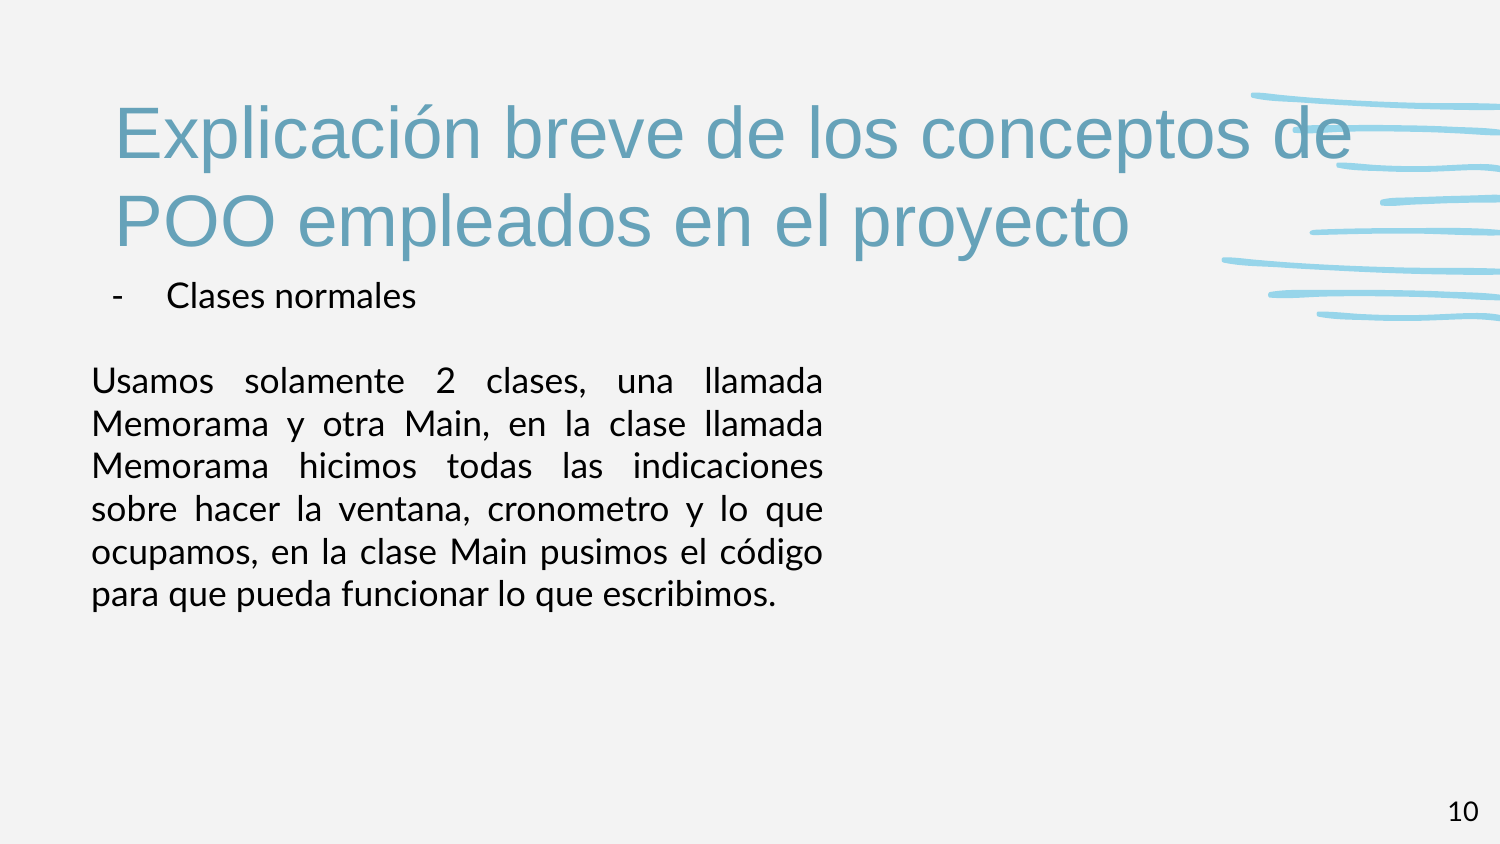

Explicación breve de los conceptos de POO empleados en el proyecto
Clases normales

Usamos solamente 2 clases, una llamada Memorama y otra Main, en la clase llamada Memorama hicimos todas las indicaciones sobre hacer la ventana, cronometro y lo que ocupamos, en la clase Main pusimos el código para que pueda funcionar lo que escribimos.

10